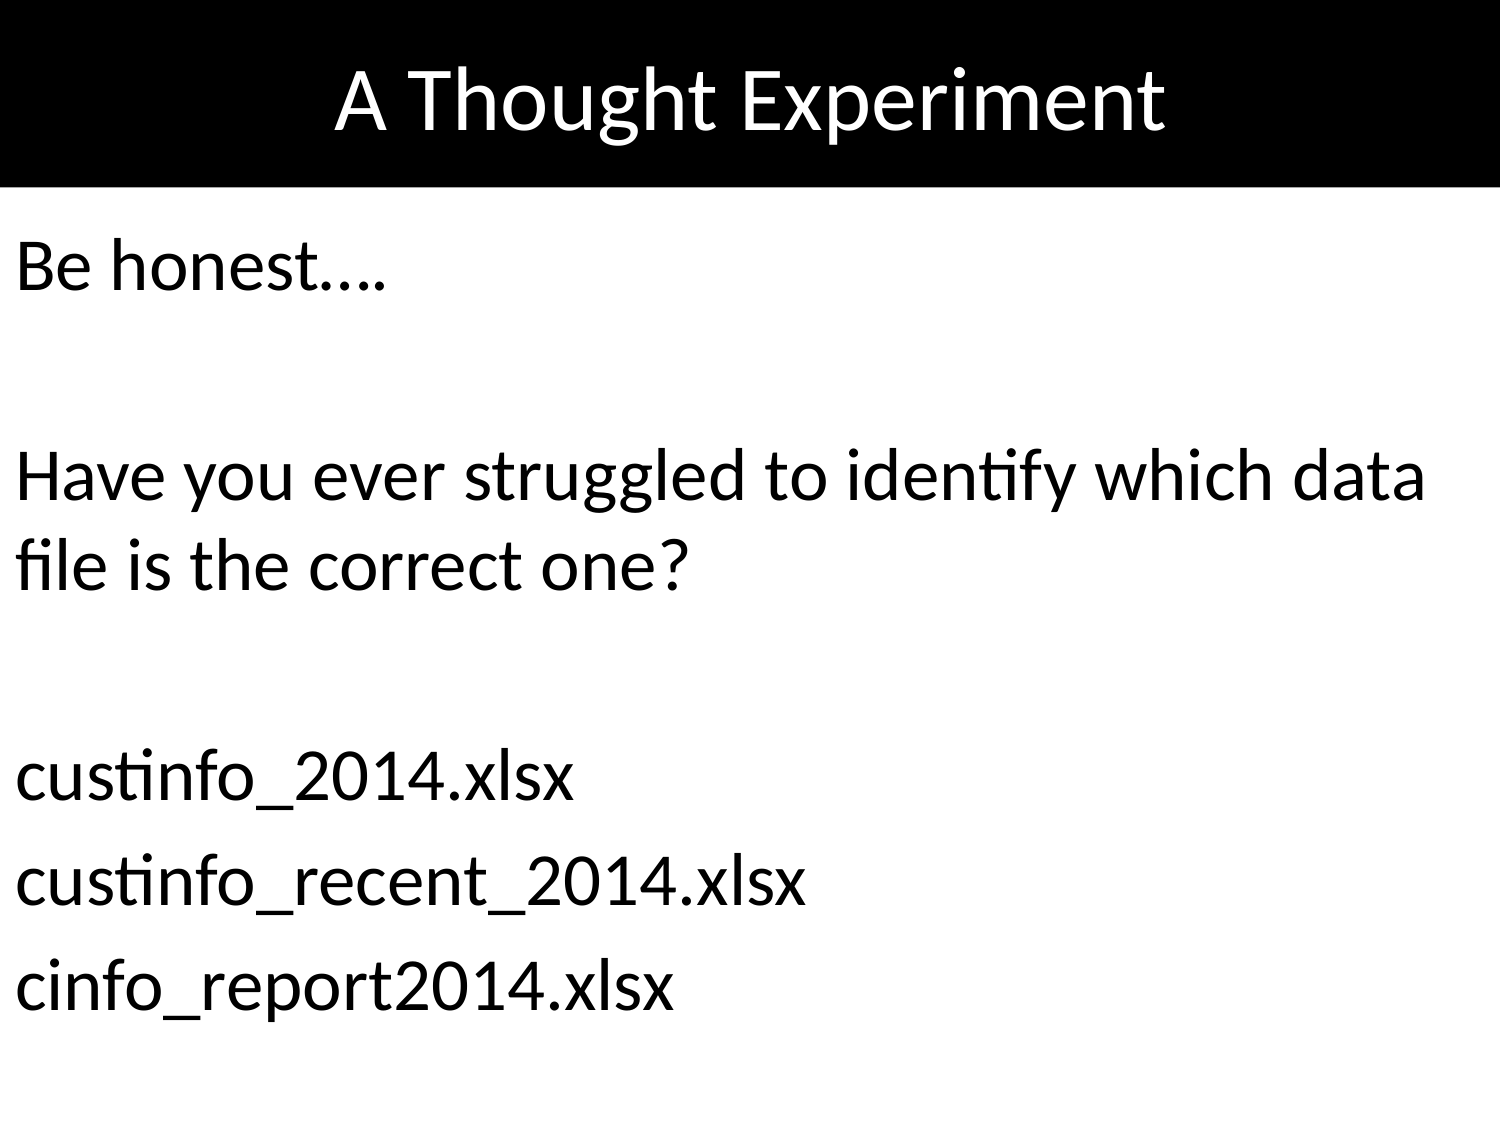

# A Thought Experiment
Be honest….

Have you ever struggled to identify which data file is the correct one?

custinfo_2014.xlsx
custinfo_recent_2014.xlsx
cinfo_report2014.xlsx